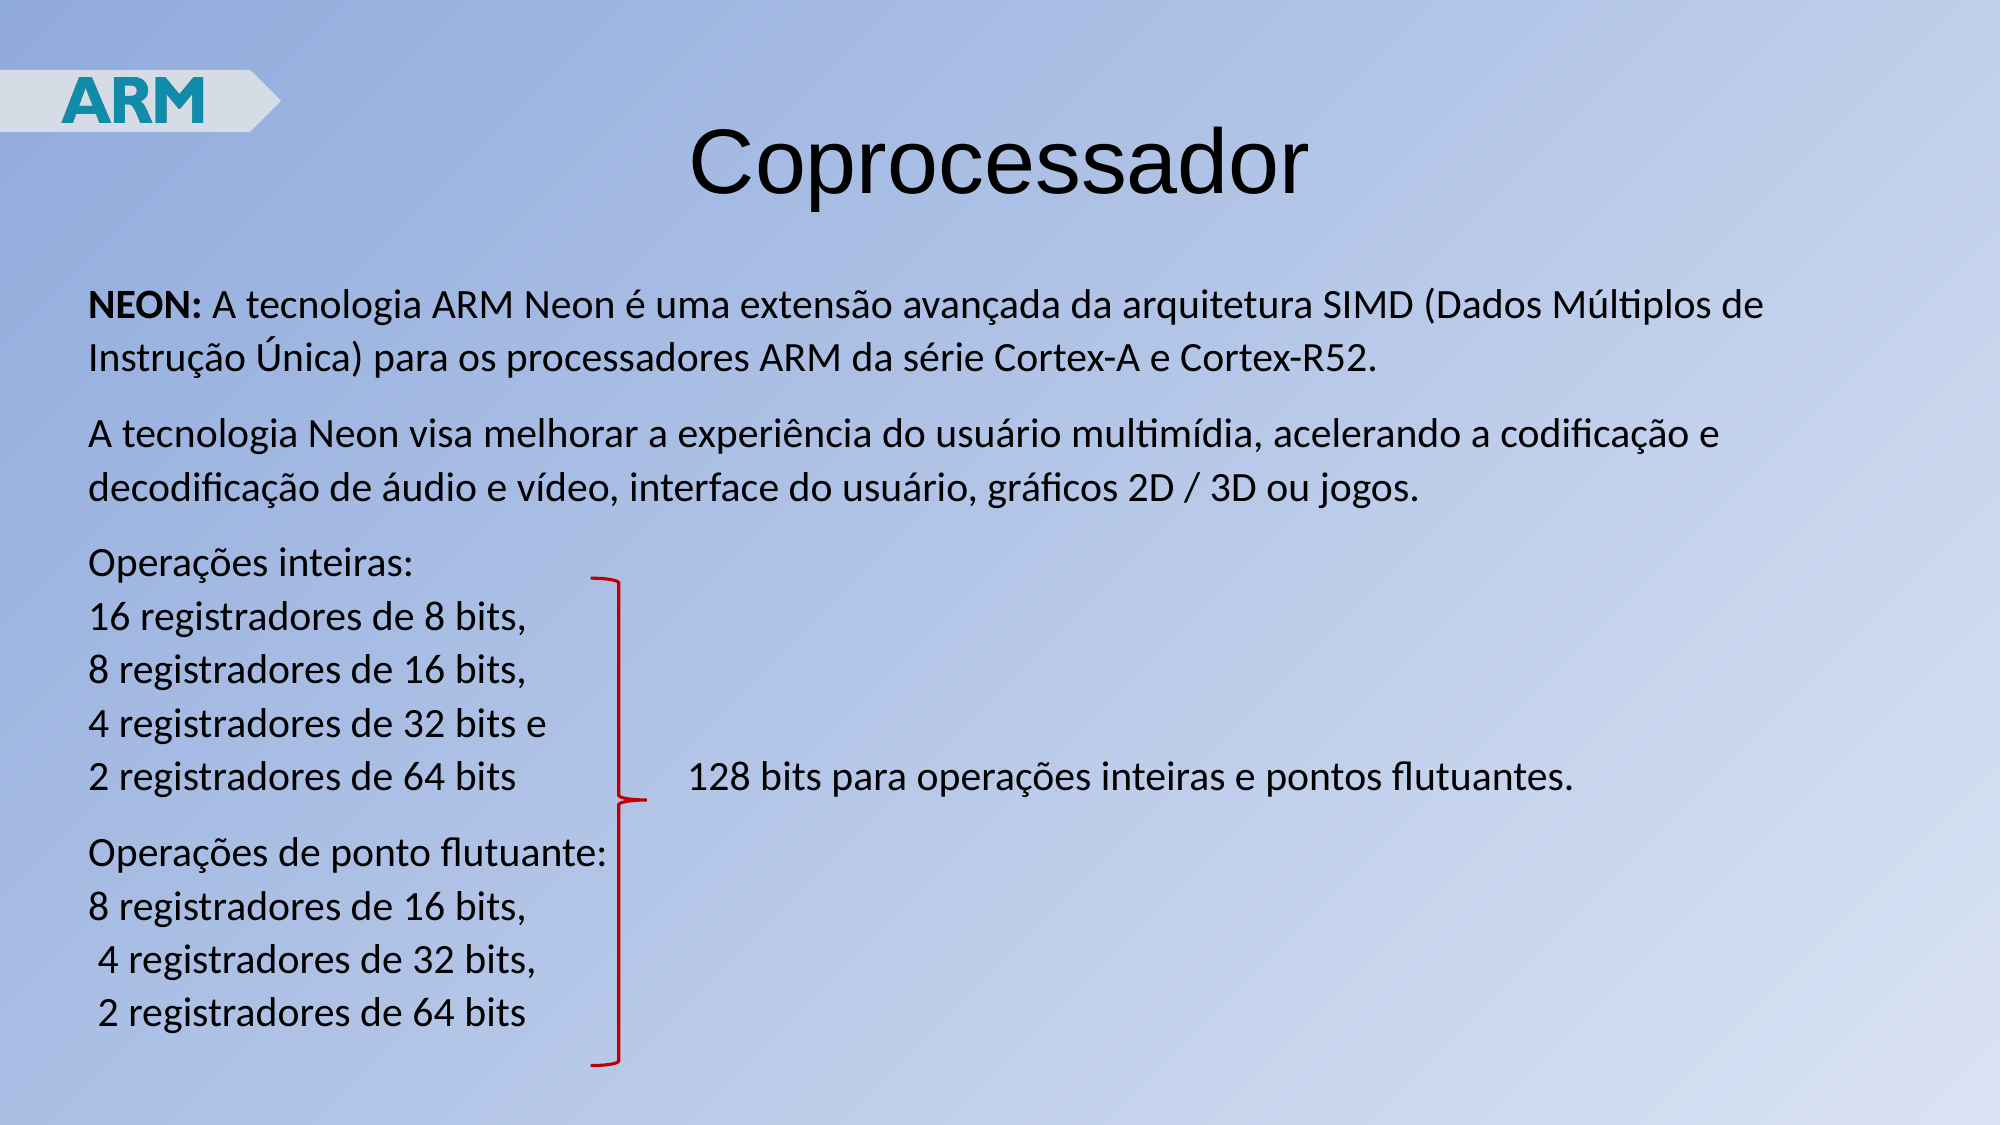

Coprocessador
# NEON: A tecnologia ARM Neon é uma extensão avançada da arquitetura SIMD (Dados Múltiplos de Instrução Única) para os processadores ARM da série Cortex-A e Cortex-R52.
A tecnologia Neon visa melhorar a experiência do usuário multimídia, acelerando a codificação e decodificação de áudio e vídeo, interface do usuário, gráficos 2D / 3D ou jogos.
Operações inteiras:
16 registradores de 8 bits,
8 registradores de 16 bits,
4 registradores de 32 bits e
2 registradores de 64 bits                  128 bits para operações inteiras e pontos flutuantes.
Operações de ponto flutuante:
8 registradores de 16 bits,
 4 registradores de 32 bits,
 2 registradores de 64 bits